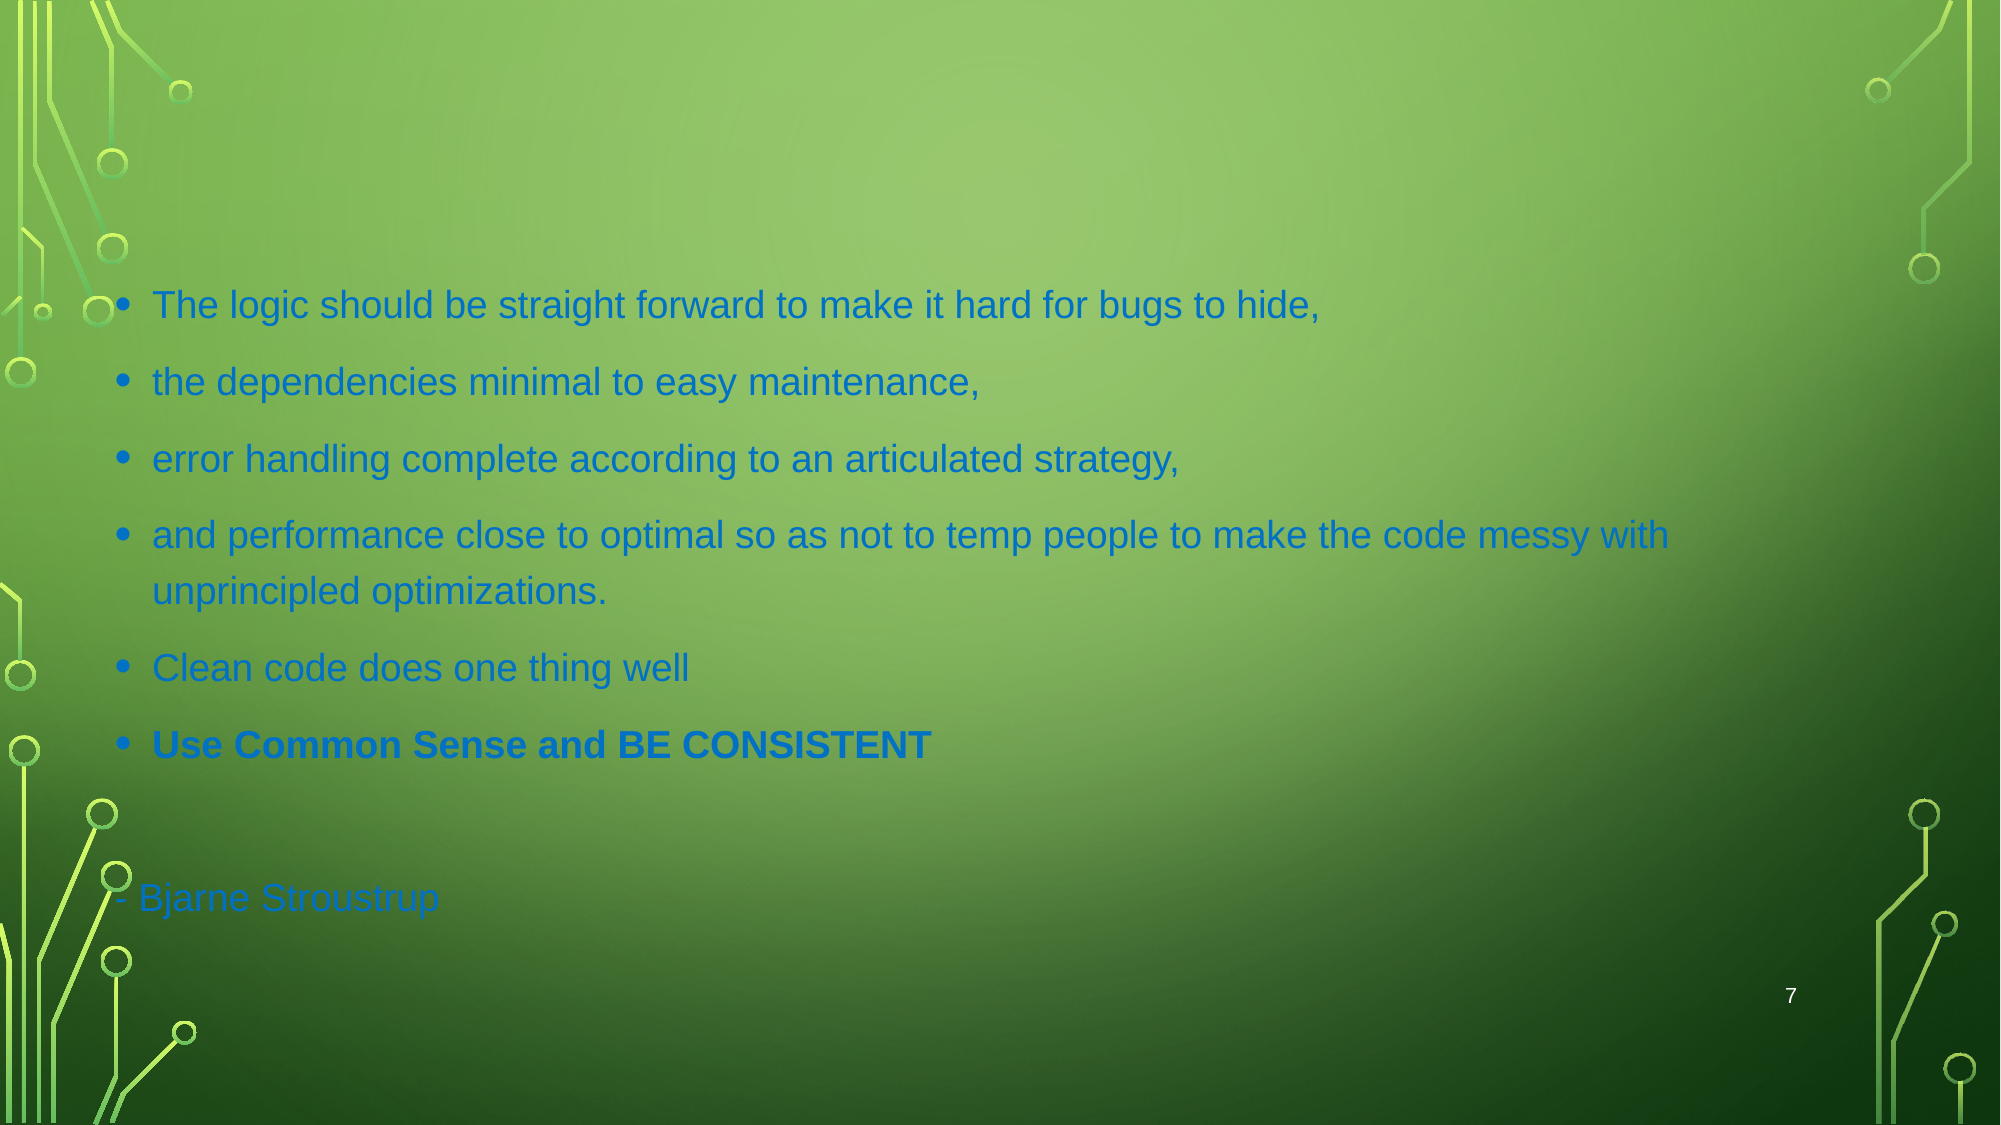

The logic should be straight forward to make it hard for bugs to hide,
the dependencies minimal to easy maintenance,
error handling complete according to an articulated strategy,
and performance close to optimal so as not to temp people to make the code messy with unprincipled optimizations.
Clean code does one thing well
Use Common Sense and BE CONSISTENT

- Bjarne Stroustrup

7